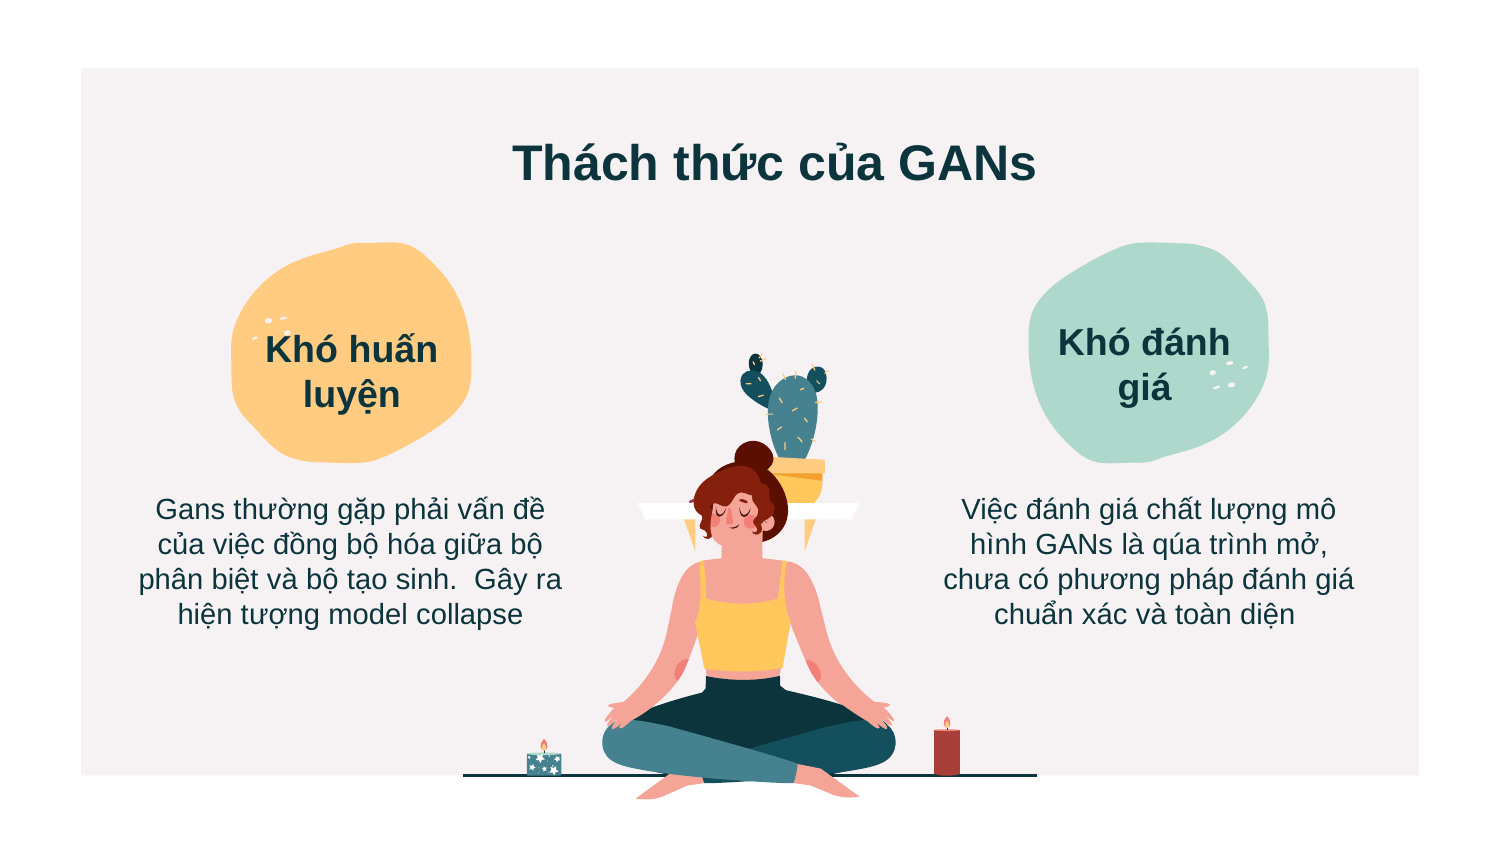

Thách thức của GANs

Khó đánh giá
Khó huấn luyện

Việc đánh giá chất lượng mô hình GANs là qúa trình mở, chưa có phương pháp đánh giá chuẩn xác và toàn diện
Gans thường gặp phải vấn đề của việc đồng bộ hóa giữa bộ phân biệt và bộ tạo sinh.  Gây ra hiện tượng model collapse